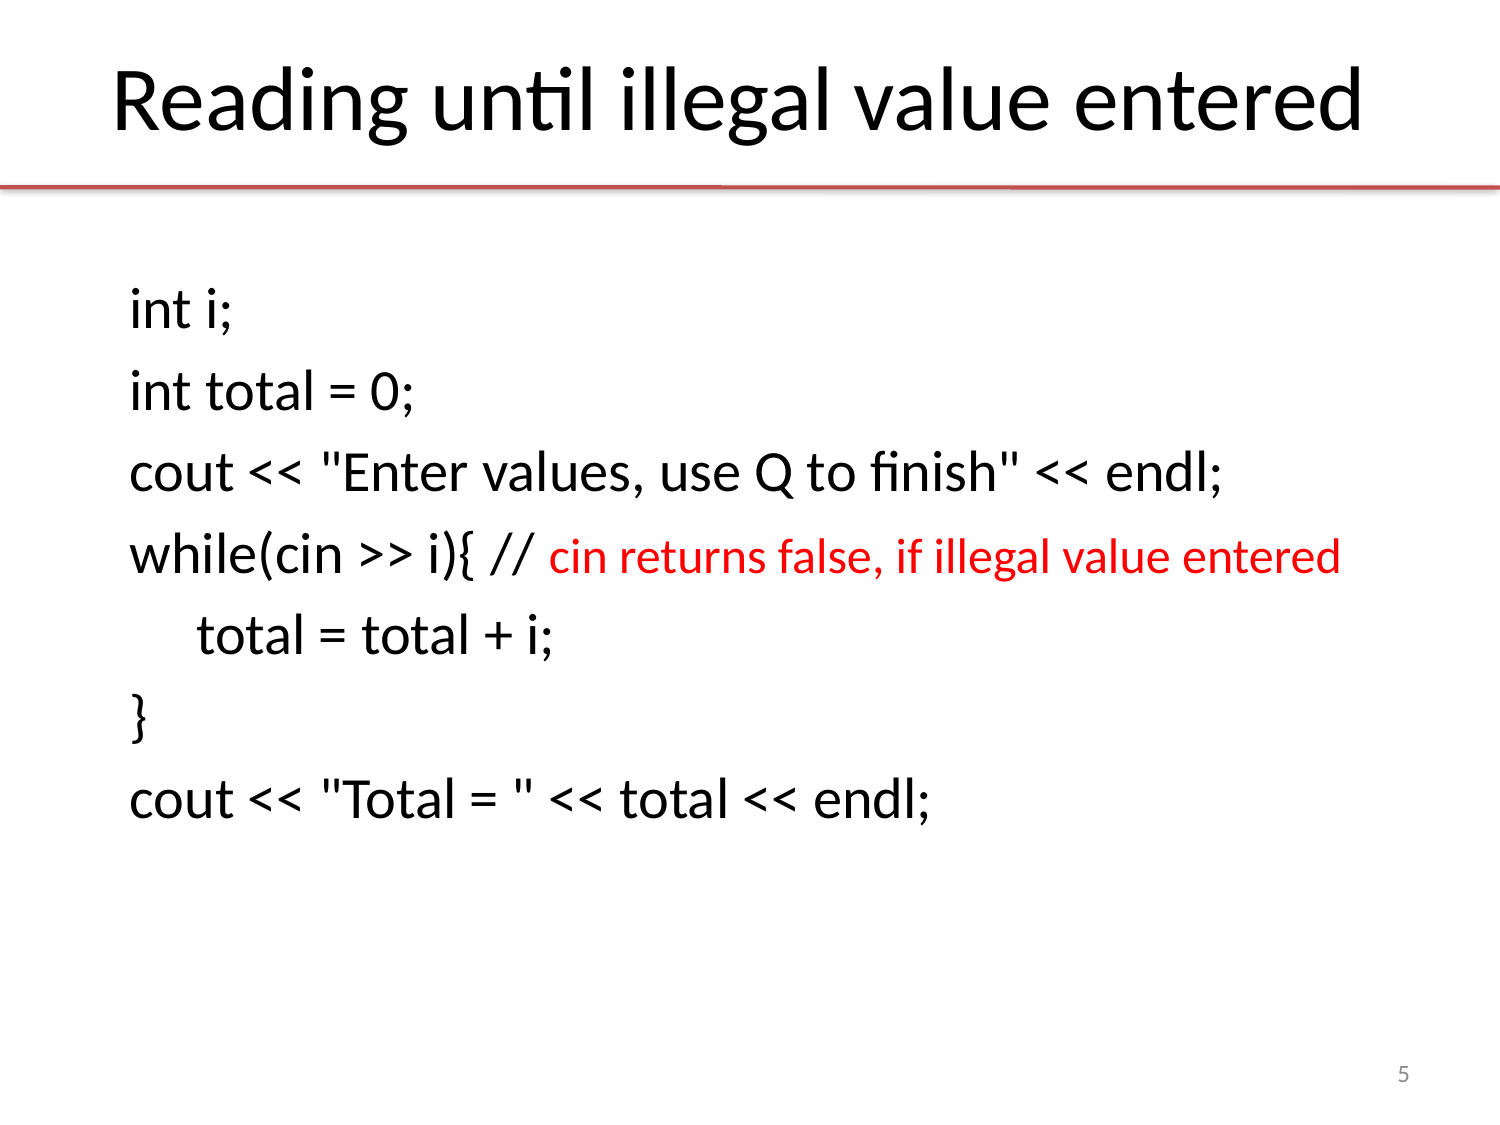

# Reading until illegal value entered
   int i;
   int total = 0;
   cout << "Enter values, use Q to finish" << endl;
   while(cin >> i){ // cin returns false, if illegal value entered
        total = total + i;
   }
   cout << "Total = " << total << endl;
5